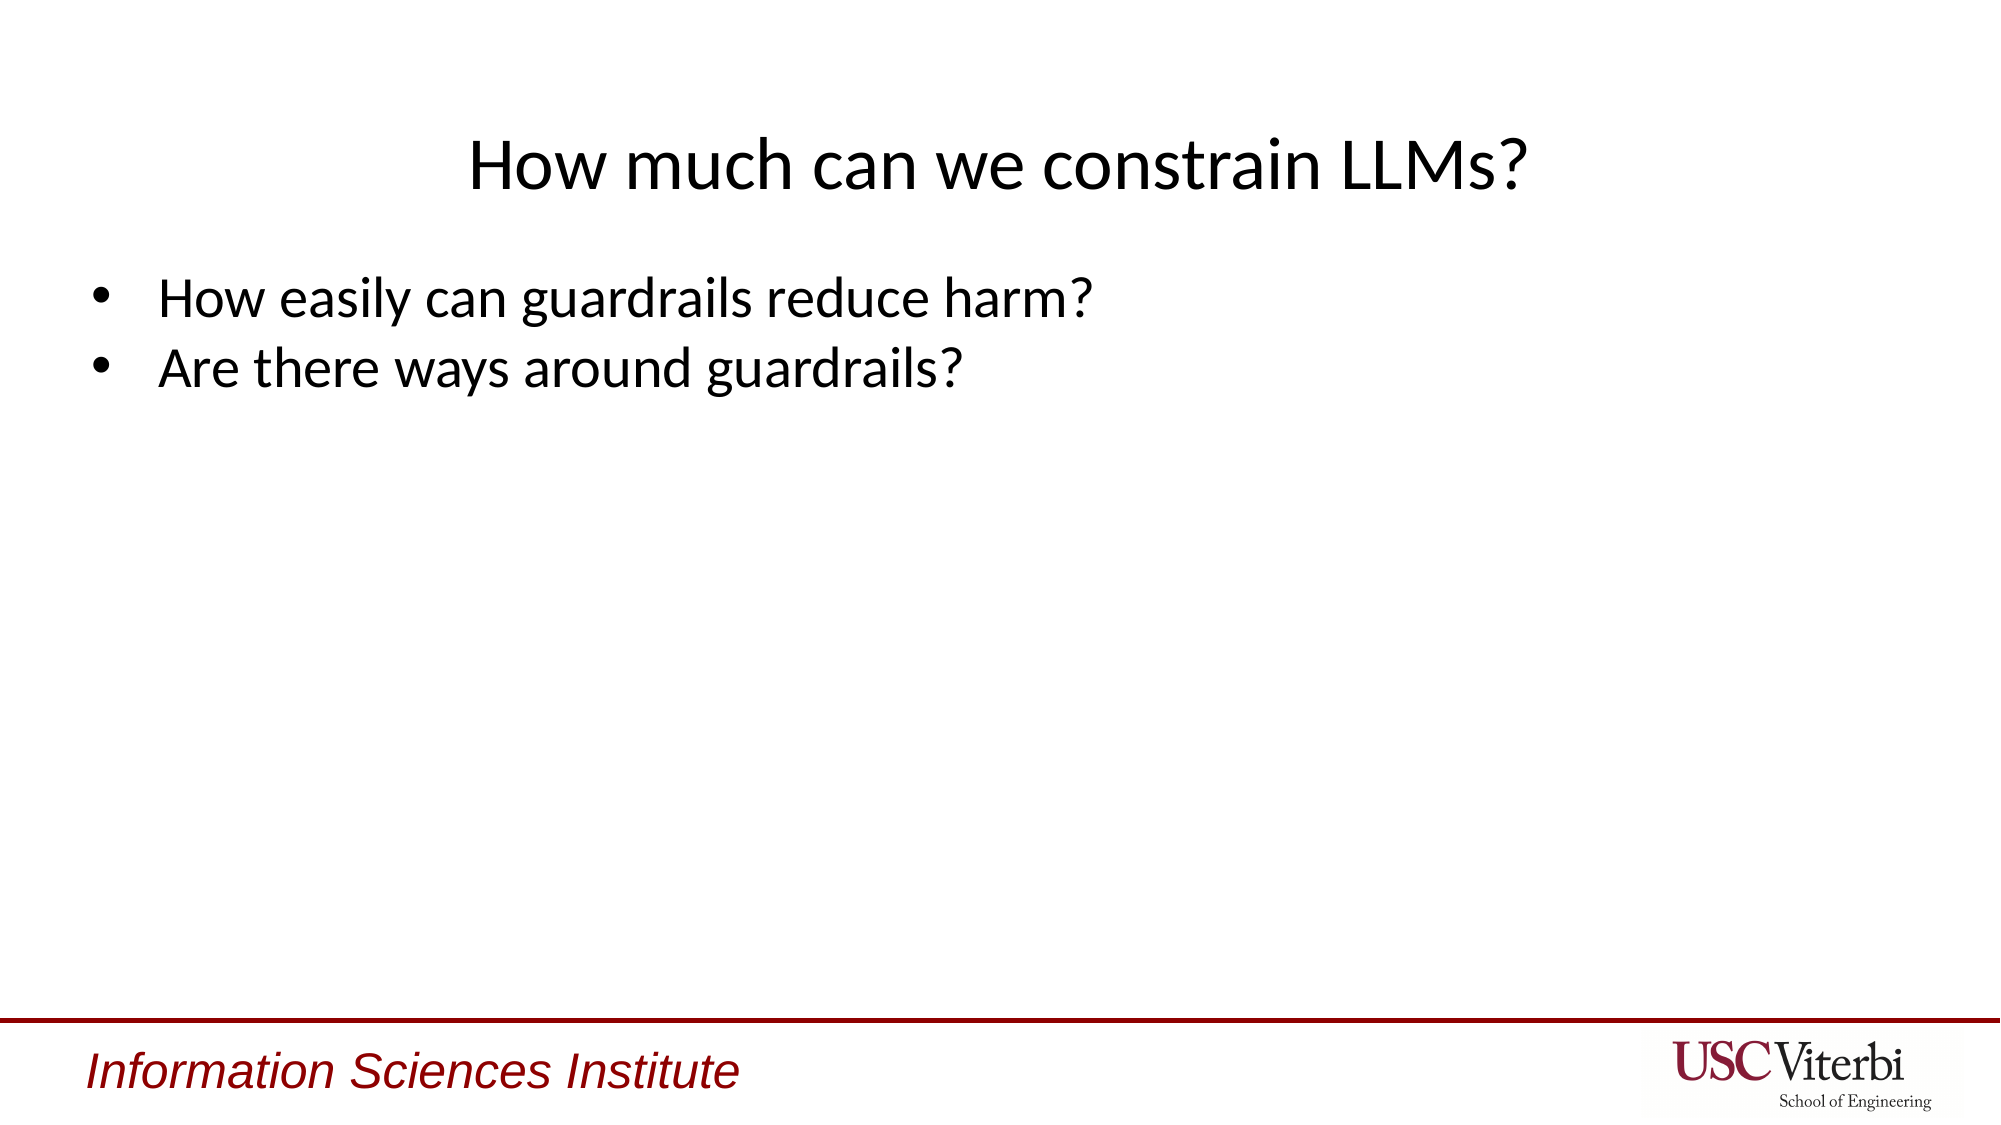

# How much can we constrain LLMs?
How easily can guardrails reduce harm?
Are there ways around guardrails?